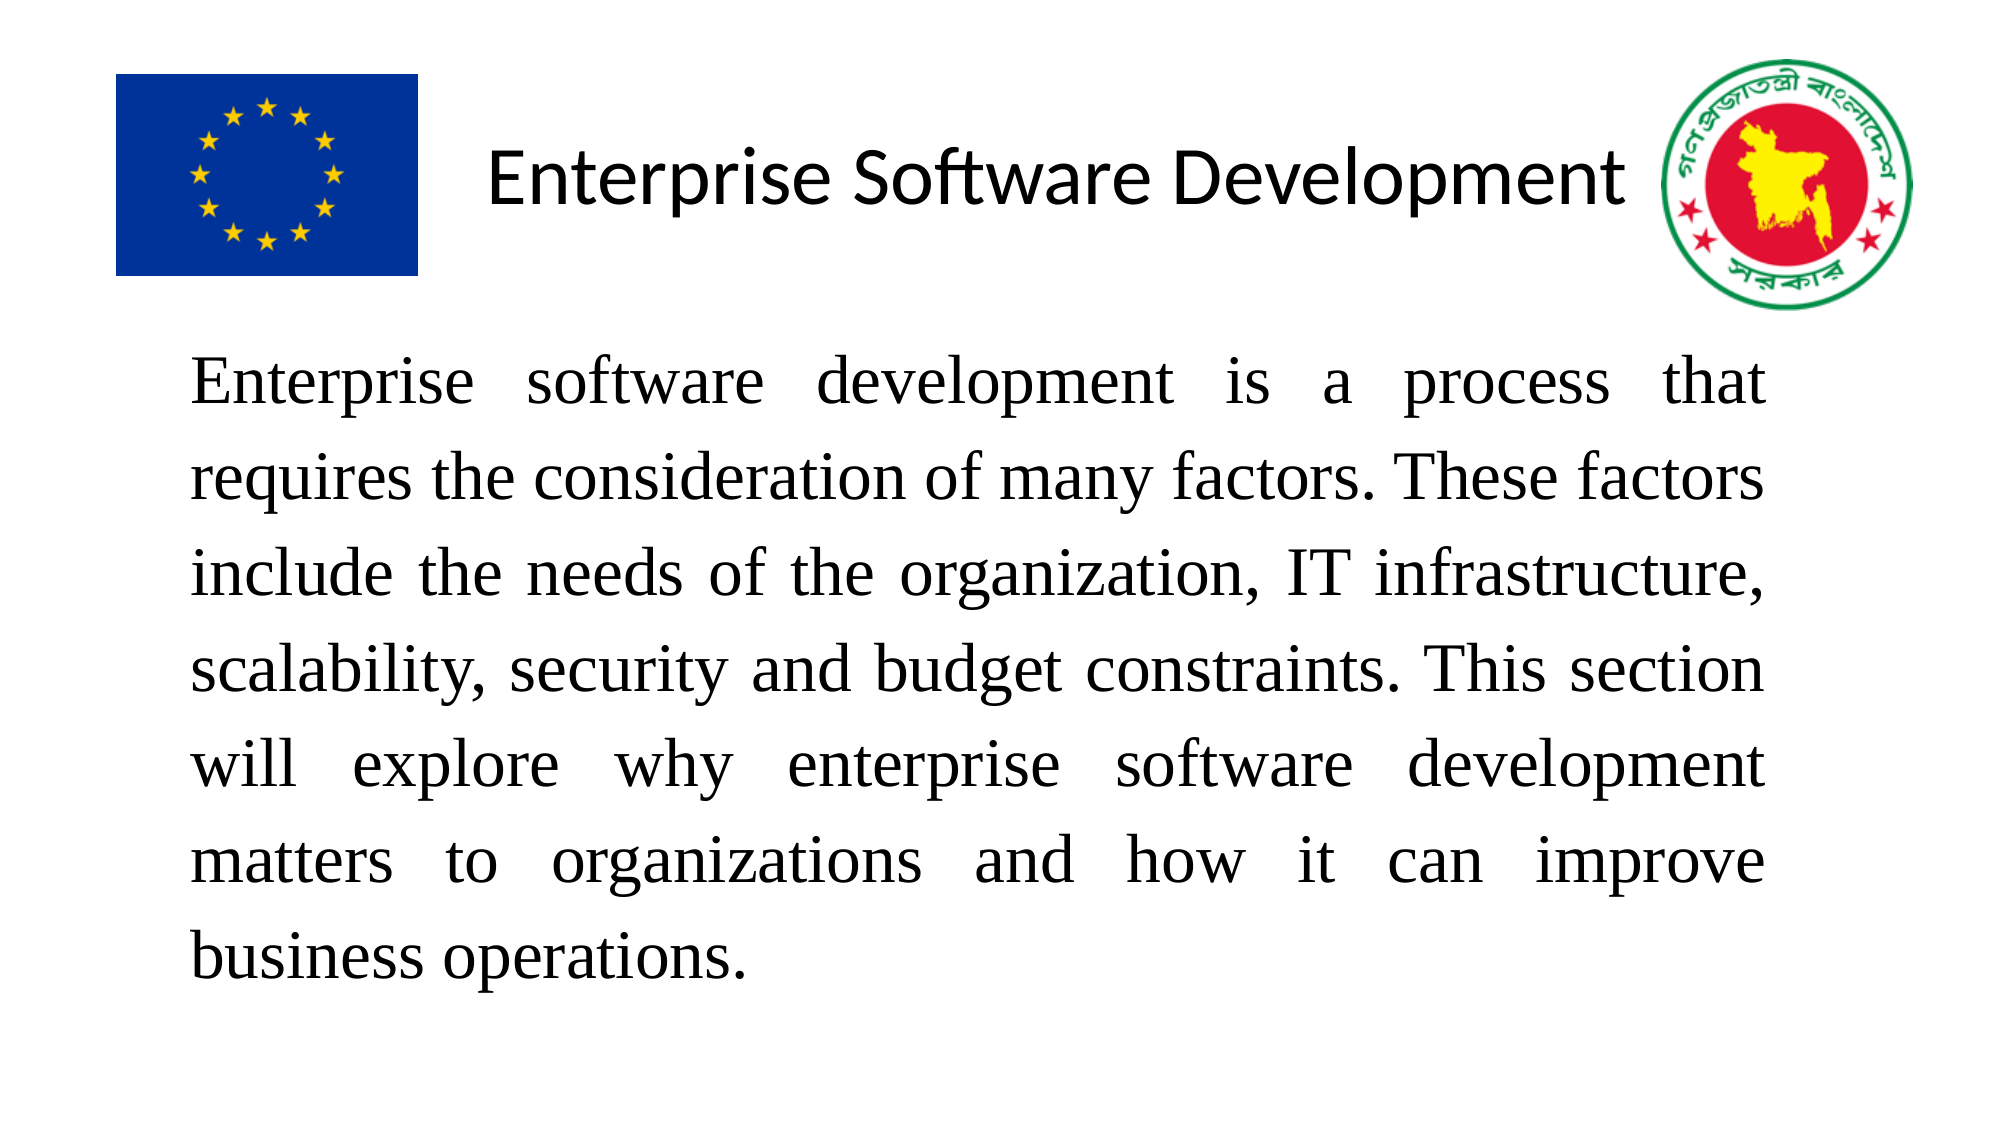

# Enterprise Software Development
Enterprise software development is a process that requires the consideration of many factors. These factors include the needs of the organization, IT infrastructure, scalability, security and budget constraints. This section will explore why enterprise software development matters to organizations and how it can improve business operations.